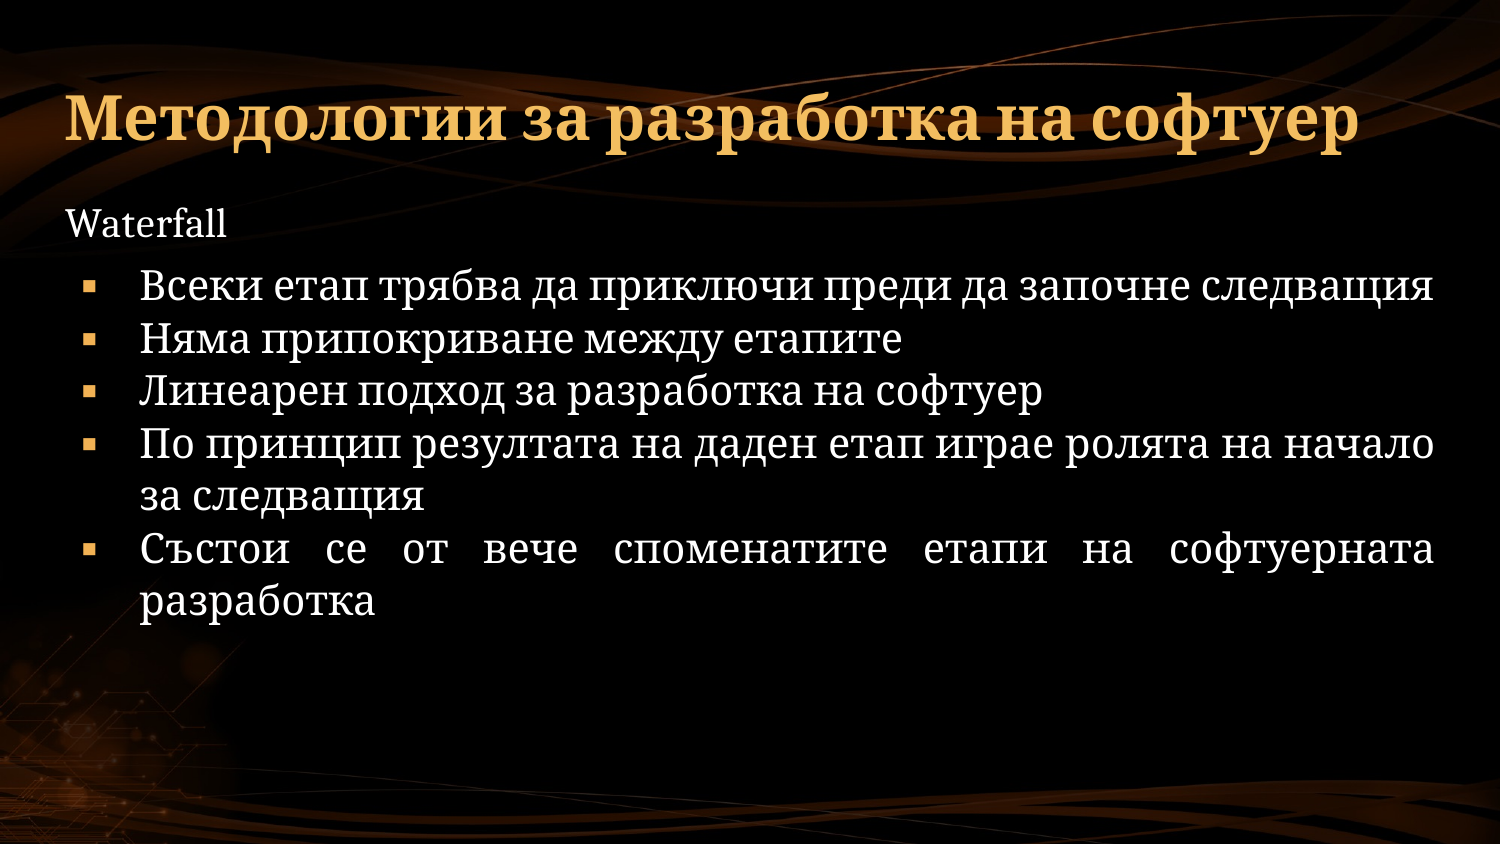

# Методологии за разработка на софтуер
Waterfall
Всеки етап трябва да приключи преди да започне следващия
Няма припокриване между етапите
Линеарен подход за разработка на софтуер
По принцип резултата на даден етап играе ролята на начало за следващия
Състои се от вече споменатите етапи на софтуерната разработка